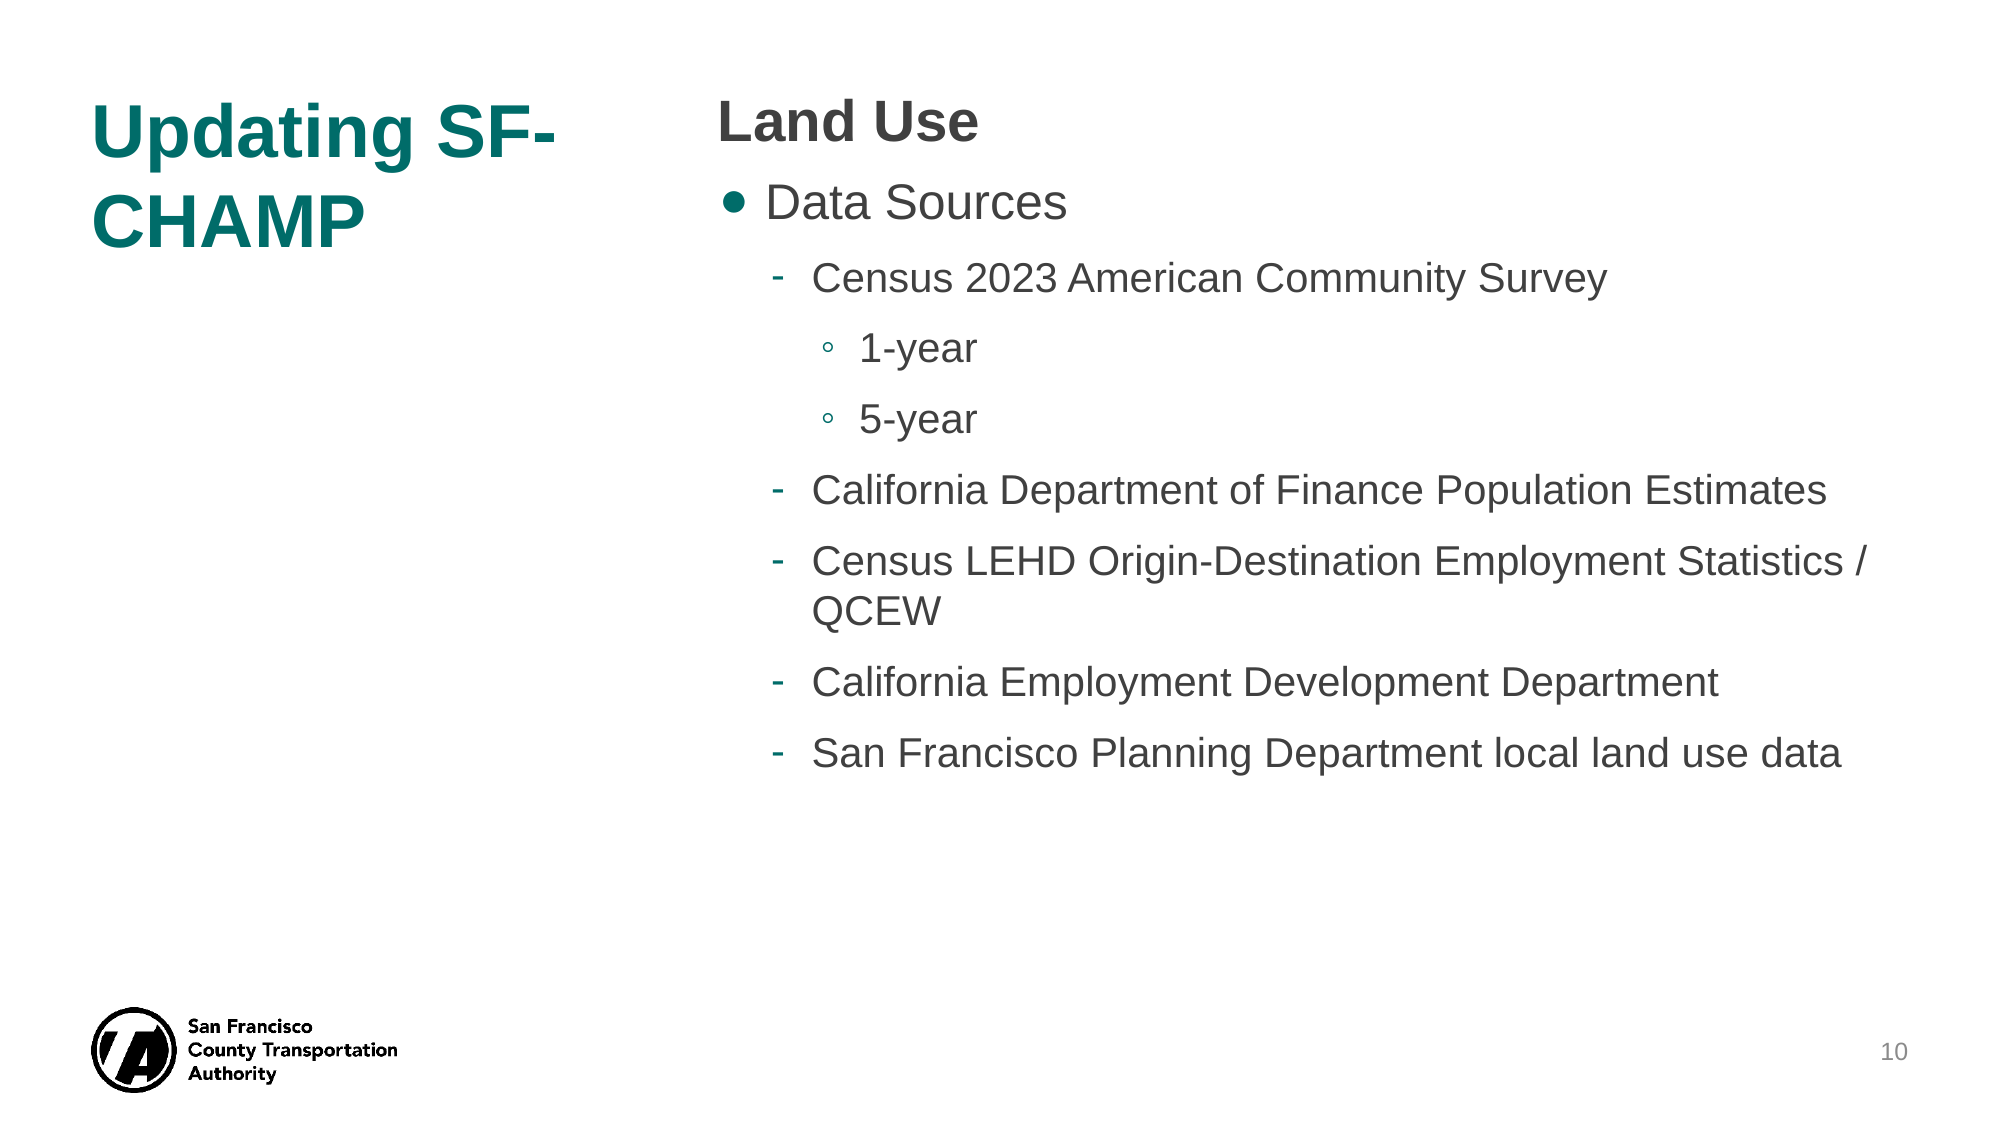

Land Use
Data Sources
Census 2023 American Community Survey
1-year
5-year
California Department of Finance Population Estimates
Census LEHD Origin-Destination Employment Statistics / QCEW
California Employment Development Department
San Francisco Planning Department local land use data

# Updating SF-CHAMP
10